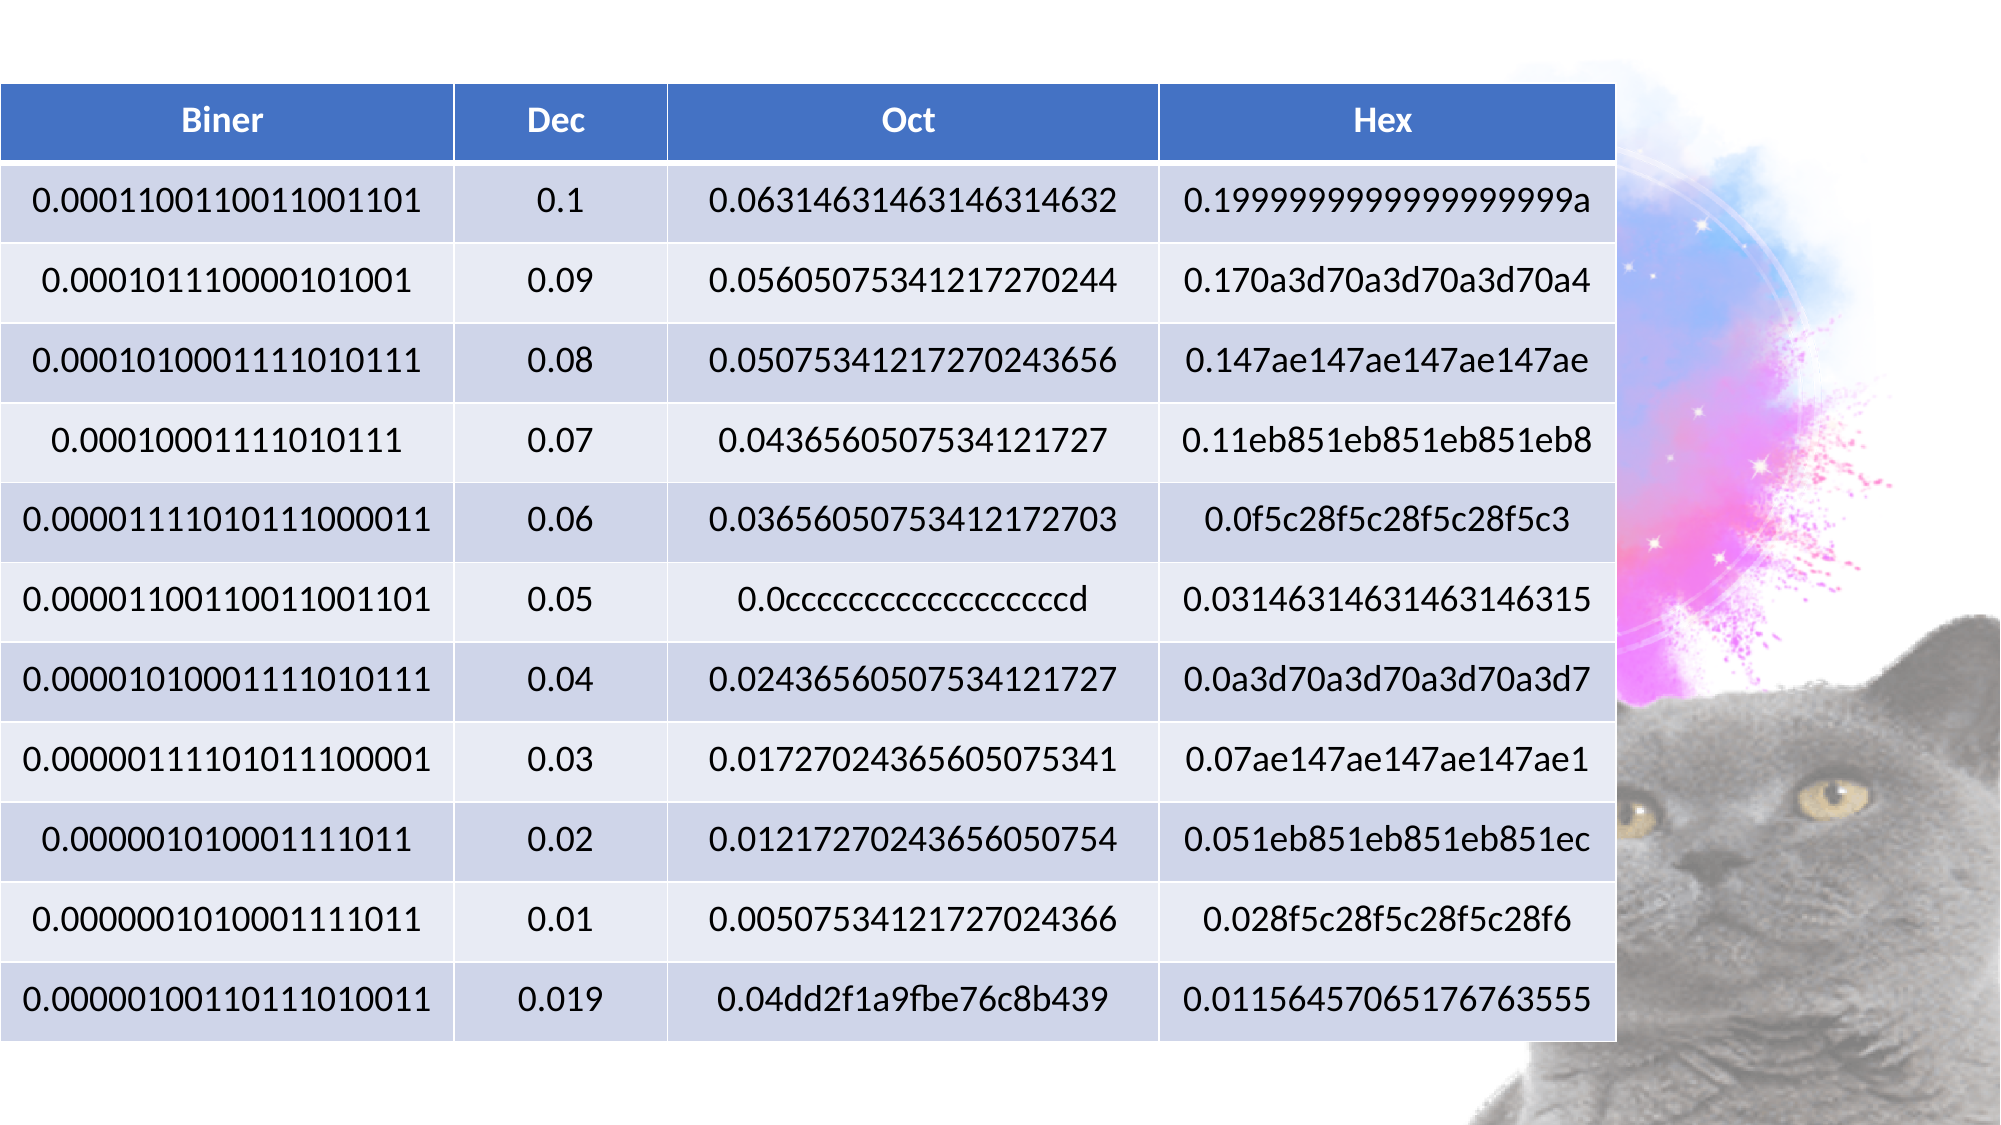

| Biner | Dec | Oct | Hex |
| --- | --- | --- | --- |
| 0.0001100110011001101 | 0.1 | 0.06314631463146314632 | 0.1999999999999999999a |
| 0.000101110000101001 | 0.09 | 0.05605075341217270244 | 0.170a3d70a3d70a3d70a4 |
| 0.0001010001111010111 | 0.08 | 0.05075341217270243656 | 0.147ae147ae147ae147ae |
| 0.00010001111010111 | 0.07 | 0.0436560507534121727 | 0.11eb851eb851eb851eb8 |
| 0.00001111010111000011 | 0.06 | 0.03656050753412172703 | 0.0f5c28f5c28f5c28f5c3 |
| 0.00001100110011001101 | 0.05 | 0.0ccccccccccccccccccd | 0.03146314631463146315 |
| 0.00001010001111010111 | 0.04 | 0.02436560507534121727 | 0.0a3d70a3d70a3d70a3d7 |
| 0.00000111101011100001 | 0.03 | 0.01727024365605075341 | 0.07ae147ae147ae147ae1 |
| 0.000001010001111011 | 0.02 | 0.01217270243656050754 | 0.051eb851eb851eb851ec |
| 0.0000001010001111011 | 0.01 | 0.00507534121727024366 | 0.028f5c28f5c28f5c28f6 |
| 0.00000100110111010011 | 0.019 | 0.04dd2f1a9fbe76c8b439 | 0.01156457065176763555 |